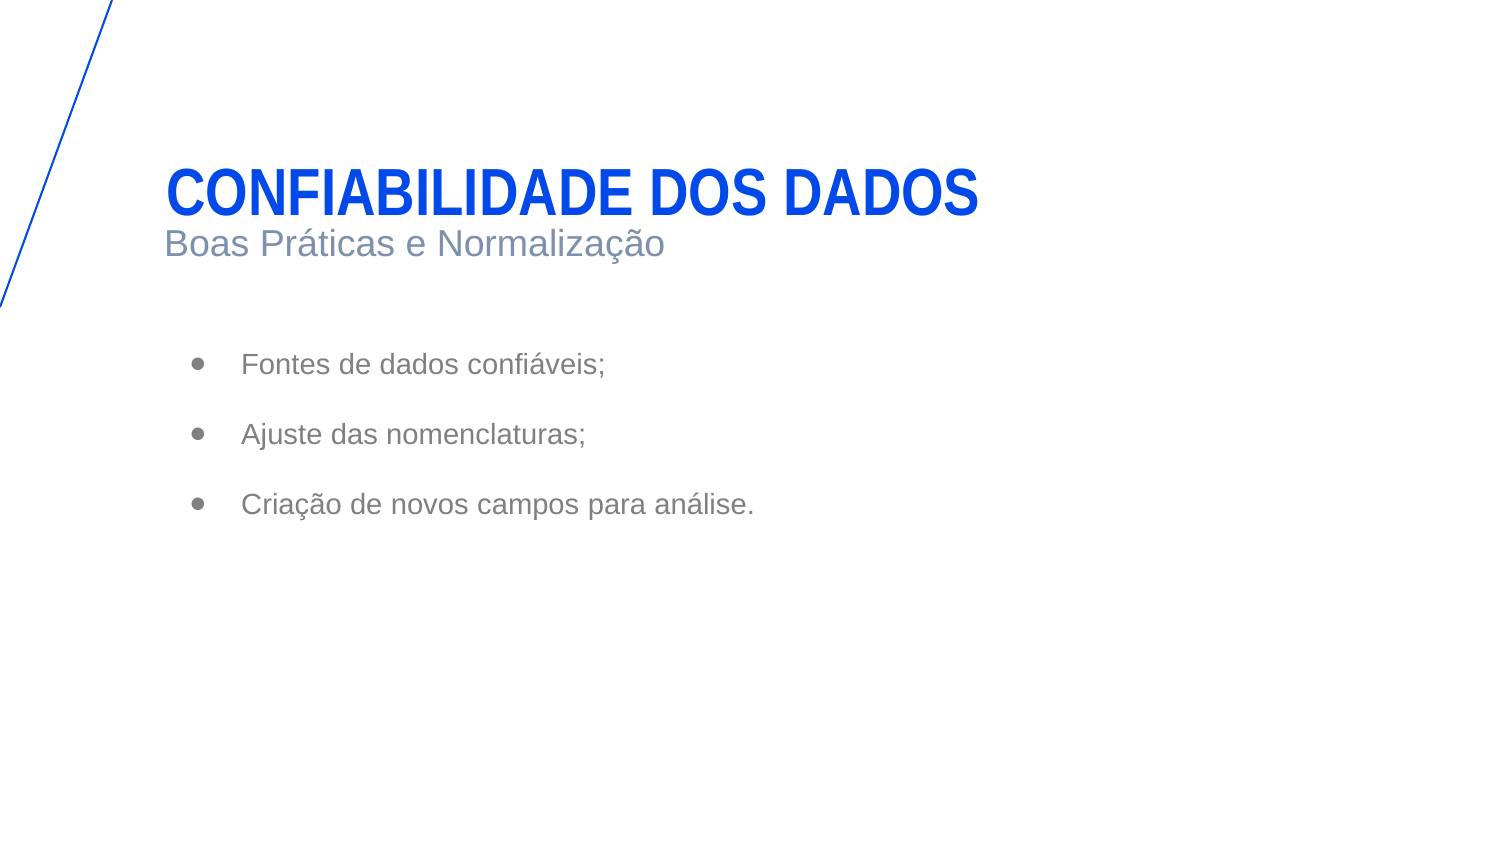

CONFIABILIDADE DOS DADOS
Boas Práticas e Normalização
Fontes de dados confiáveis;
Ajuste das nomenclaturas;
Criação de novos campos para análise.